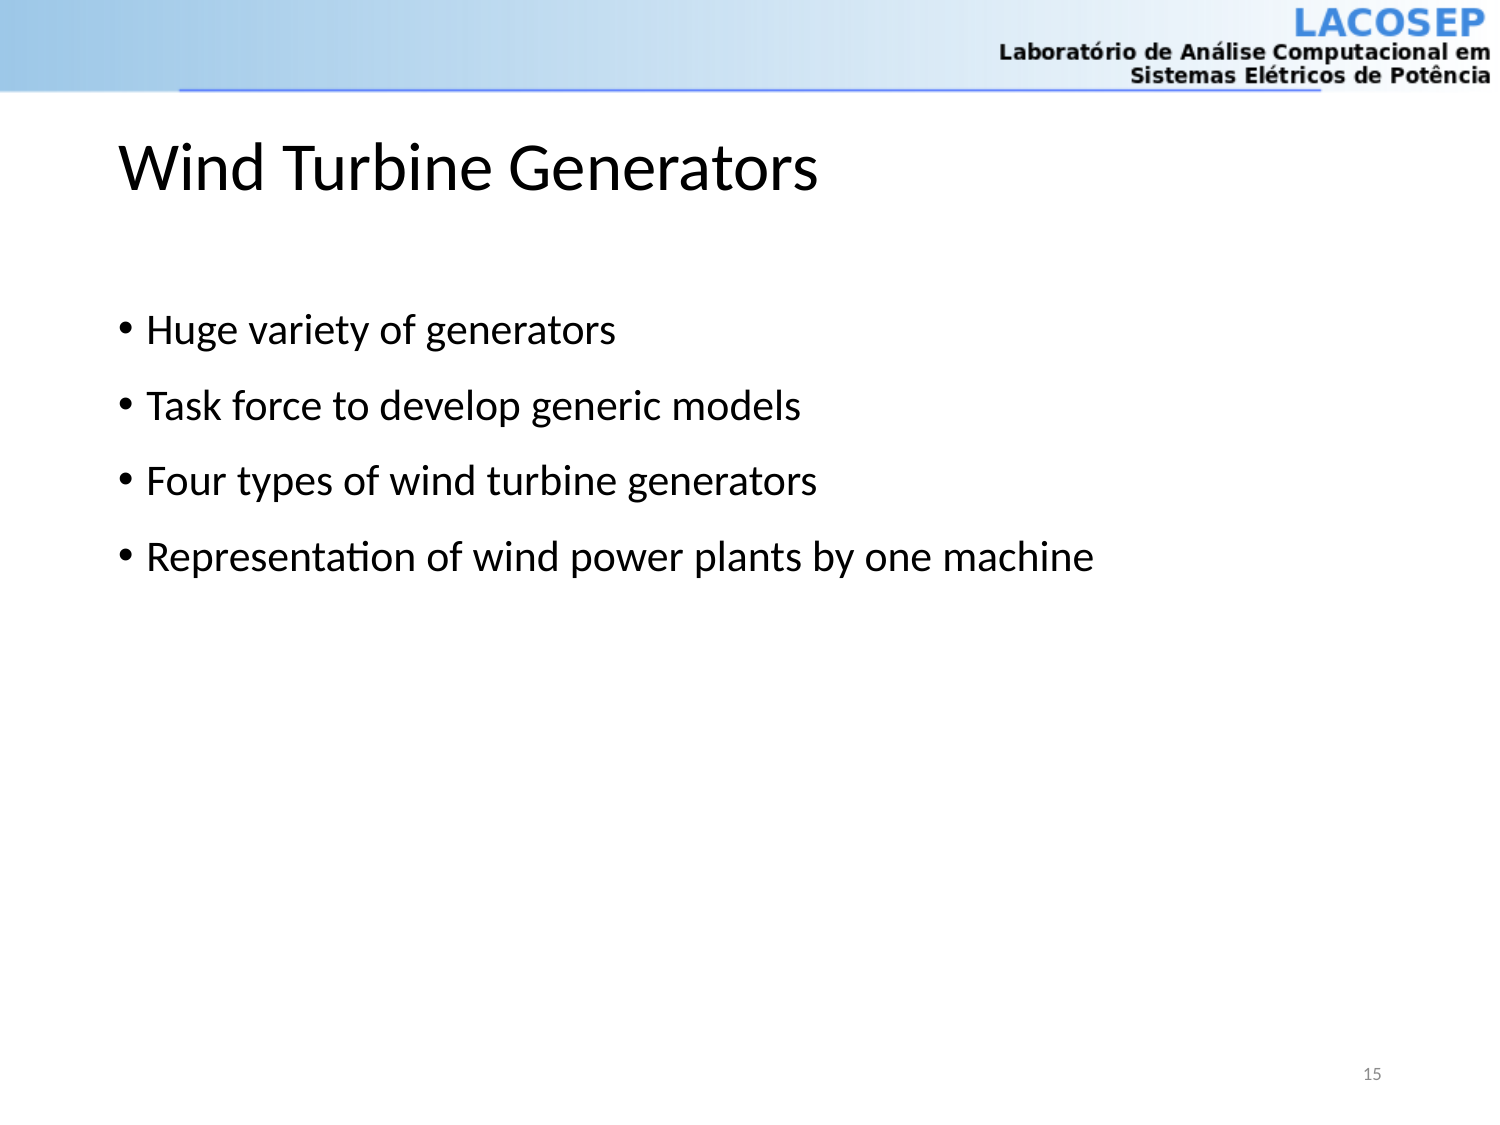

# Wind Turbine Generators
Huge variety of generators
Task force to develop generic models
Four types of wind turbine generators
Representation of wind power plants by one machine
15